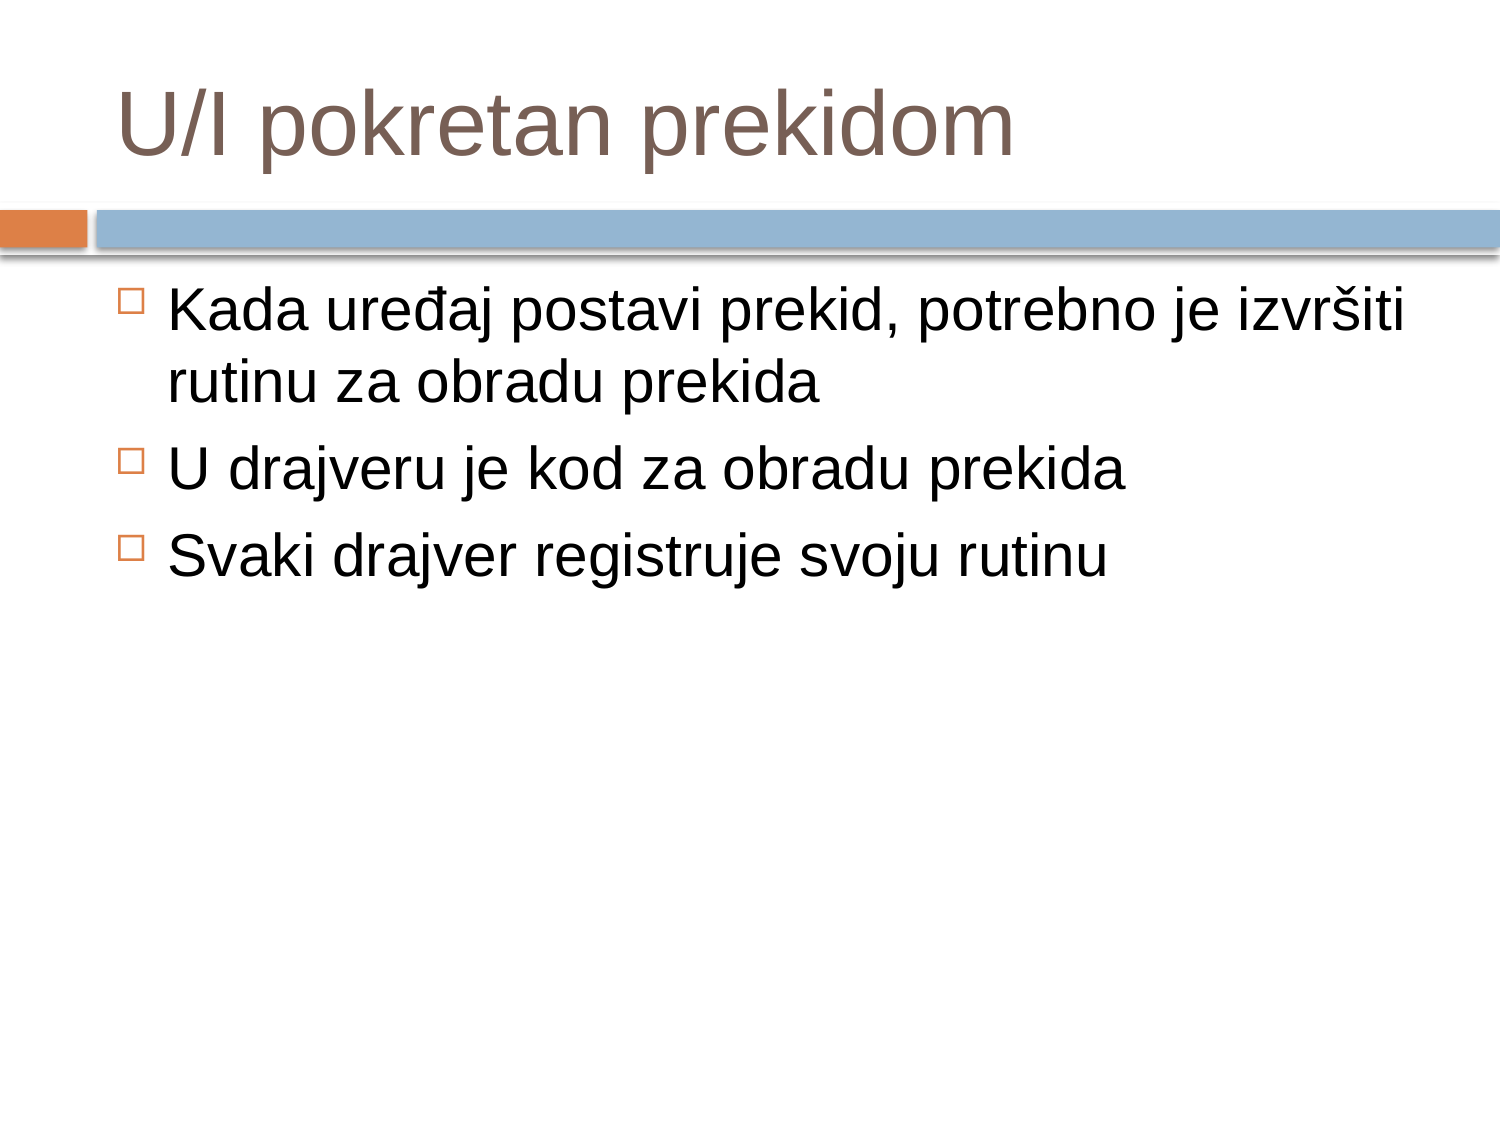

# U/I pokretan prekidom
Kada uređaj postavi prekid, potrebno je izvršiti rutinu za obradu prekida
U drajveru je kod za obradu prekida
Svaki drajver registruje svoju rutinu